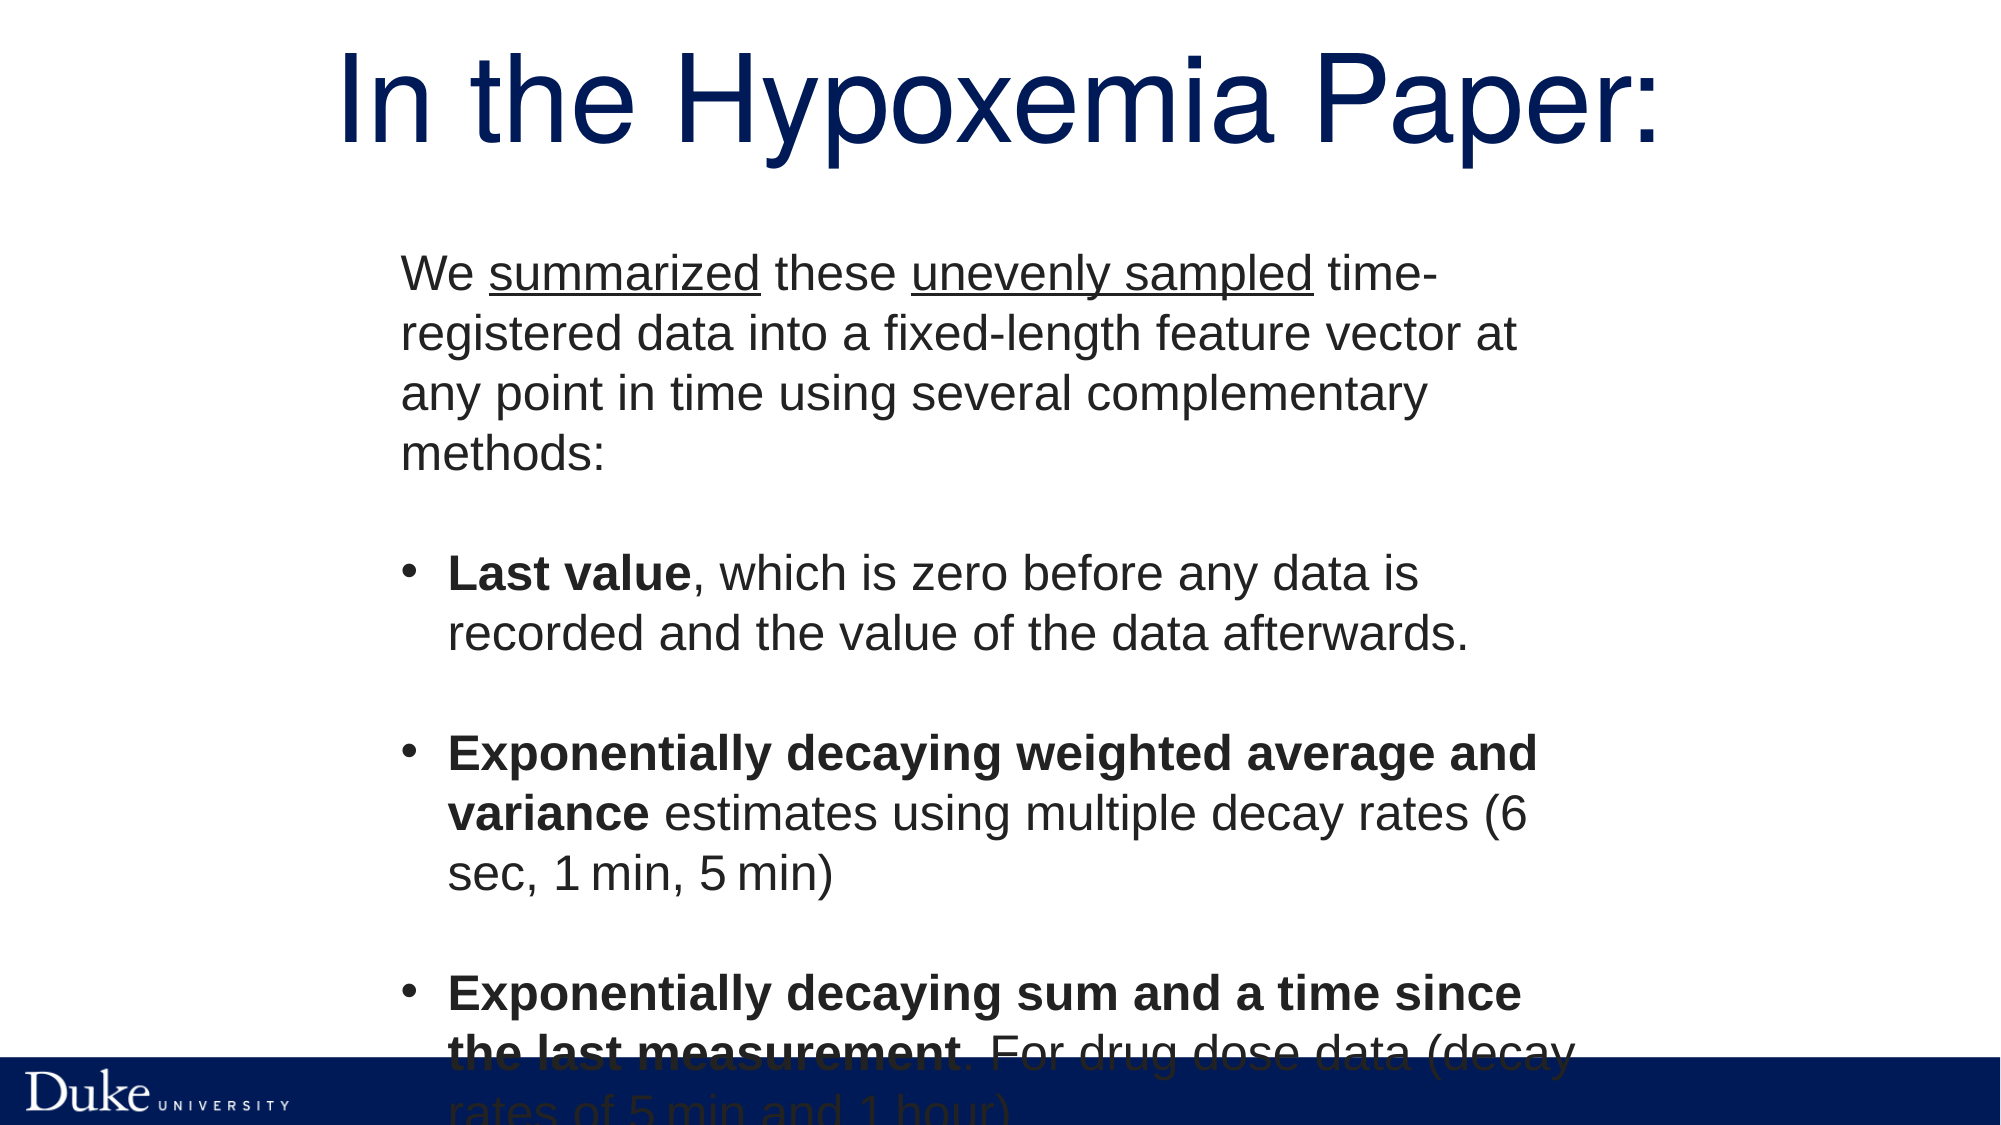

# In the Hypoxemia Paper:
We summarized these unevenly sampled time-registered data into a fixed-length feature vector at any point in time using several complementary methods:

Last value, which is zero before any data is recorded and the value of the data afterwards.

Exponentially decaying weighted average and variance estimates using multiple decay rates (6 sec, 1 min, 5 min)

Exponentially decaying sum and a time since the last measurement. For drug dose data (decay rates of 5 min and 1 hour)